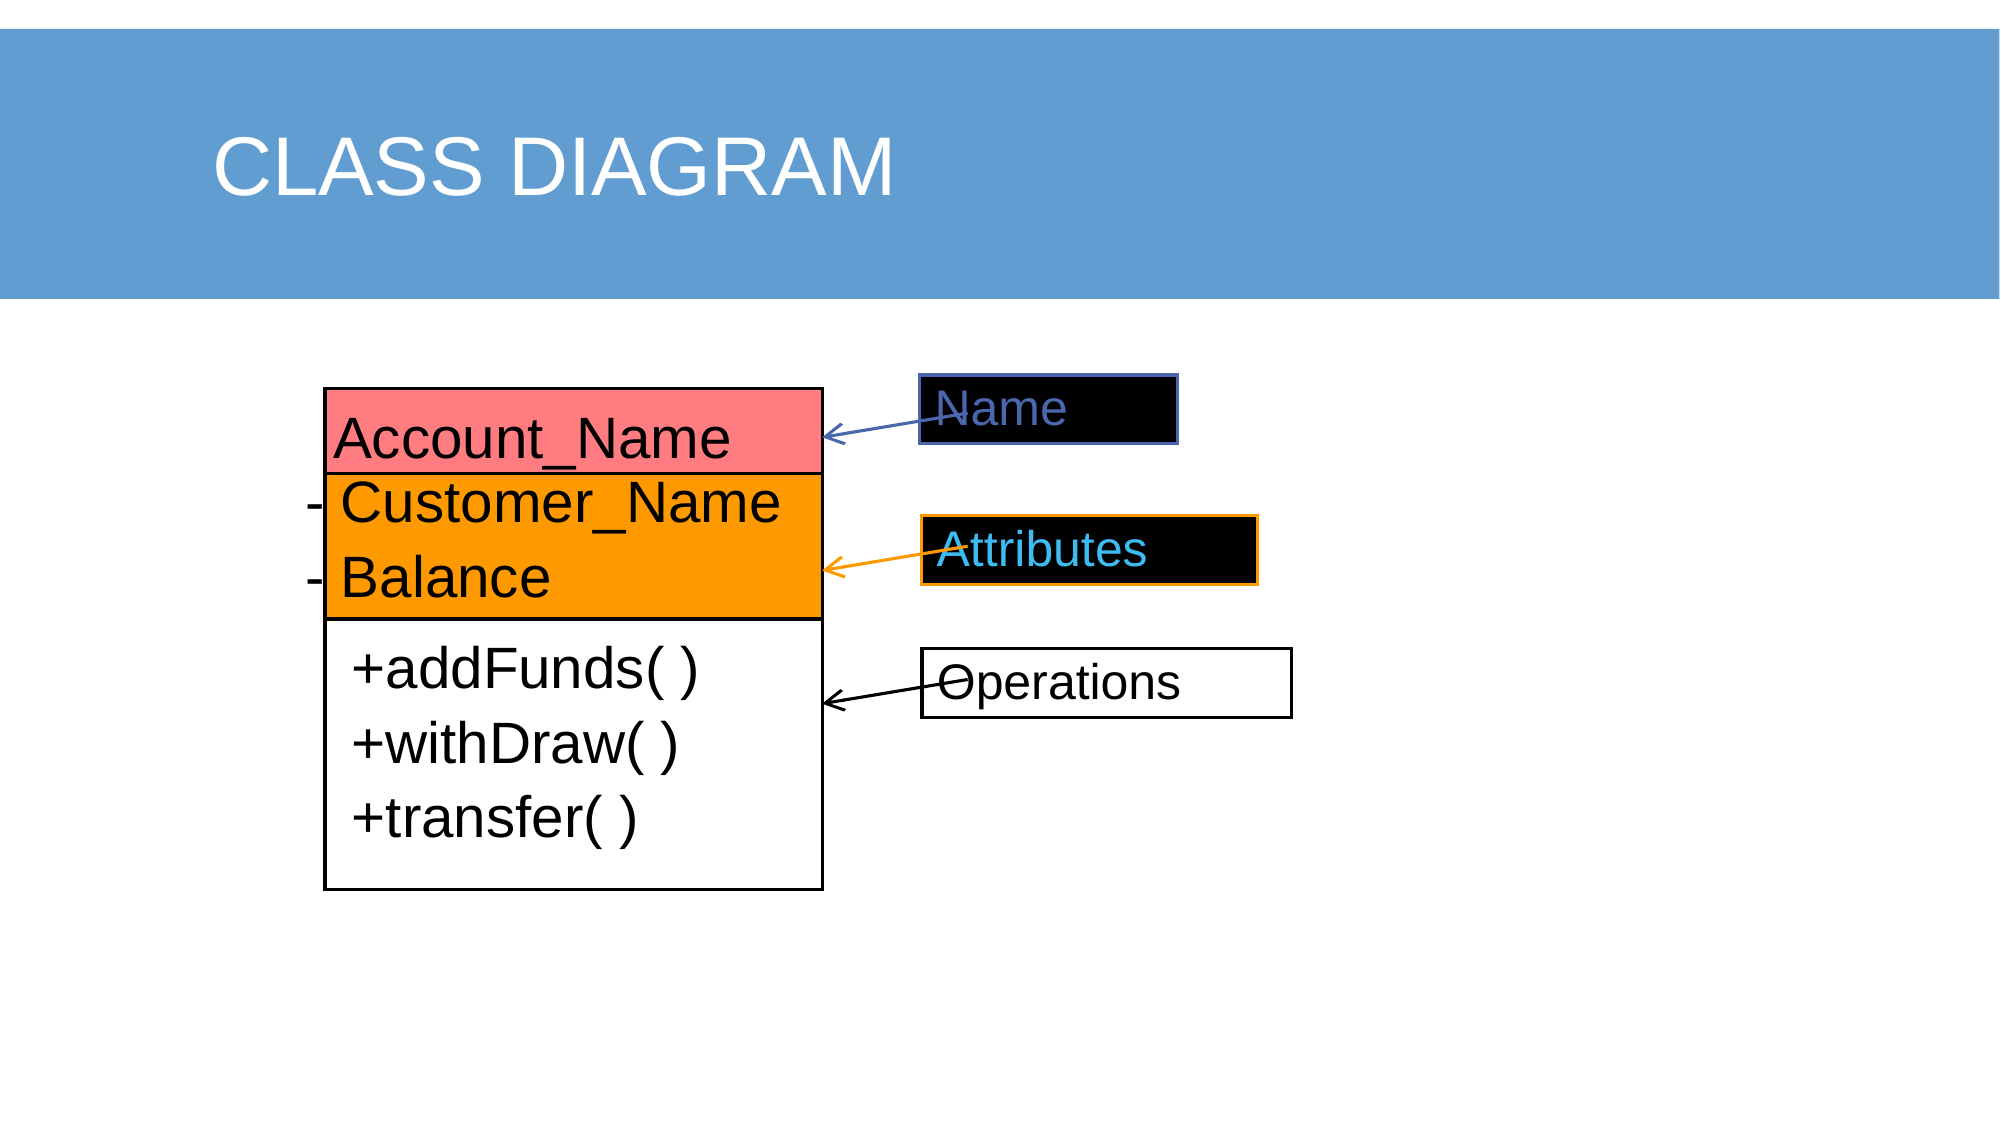

# Class diagram
Name

 Account_Name

- Customer_Name
- Balance

Attributes

+addFunds( )
+withDraw( )
+transfer( )

Operations